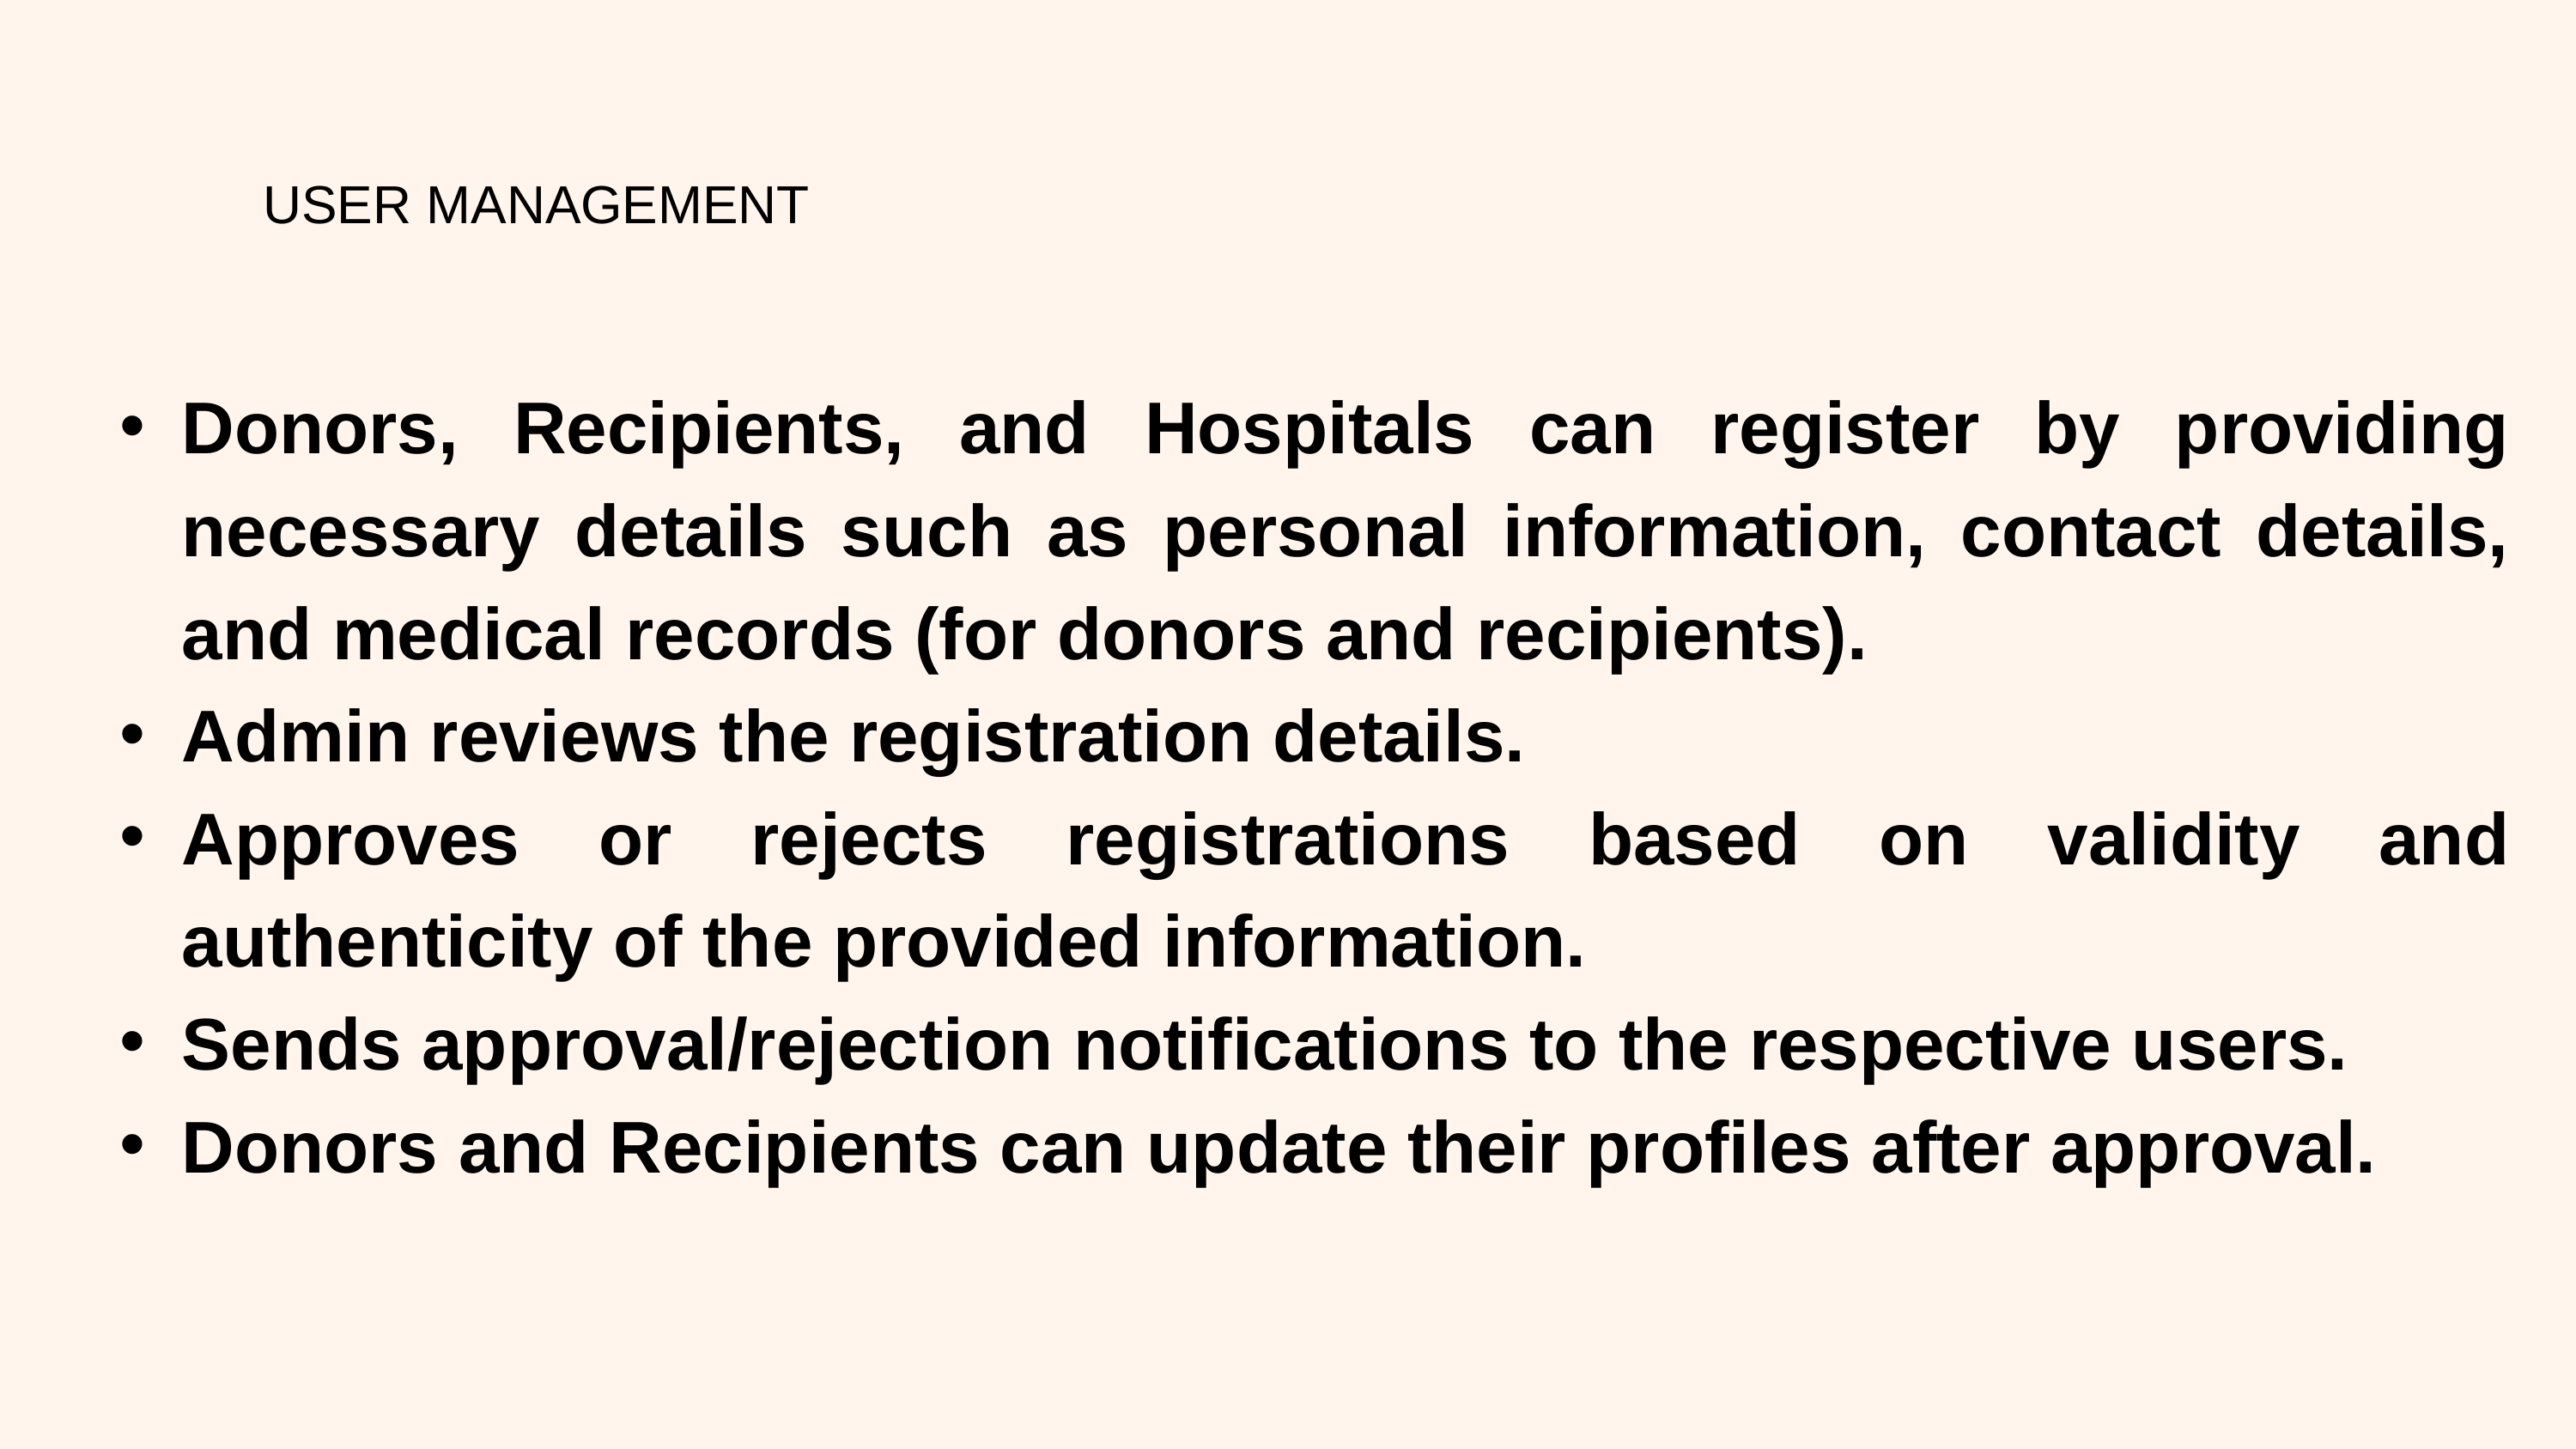

USER MANAGEMENT

Donors, Recipients, and Hospitals can register by providing necessary details such as personal information, contact details, and medical records (for donors and recipients).
Admin reviews the registration details.
Approves or rejects registrations based on validity and authenticity of the provided information.
Sends approval/rejection notifications to the respective users.
Donors and Recipients can update their profiles after approval.